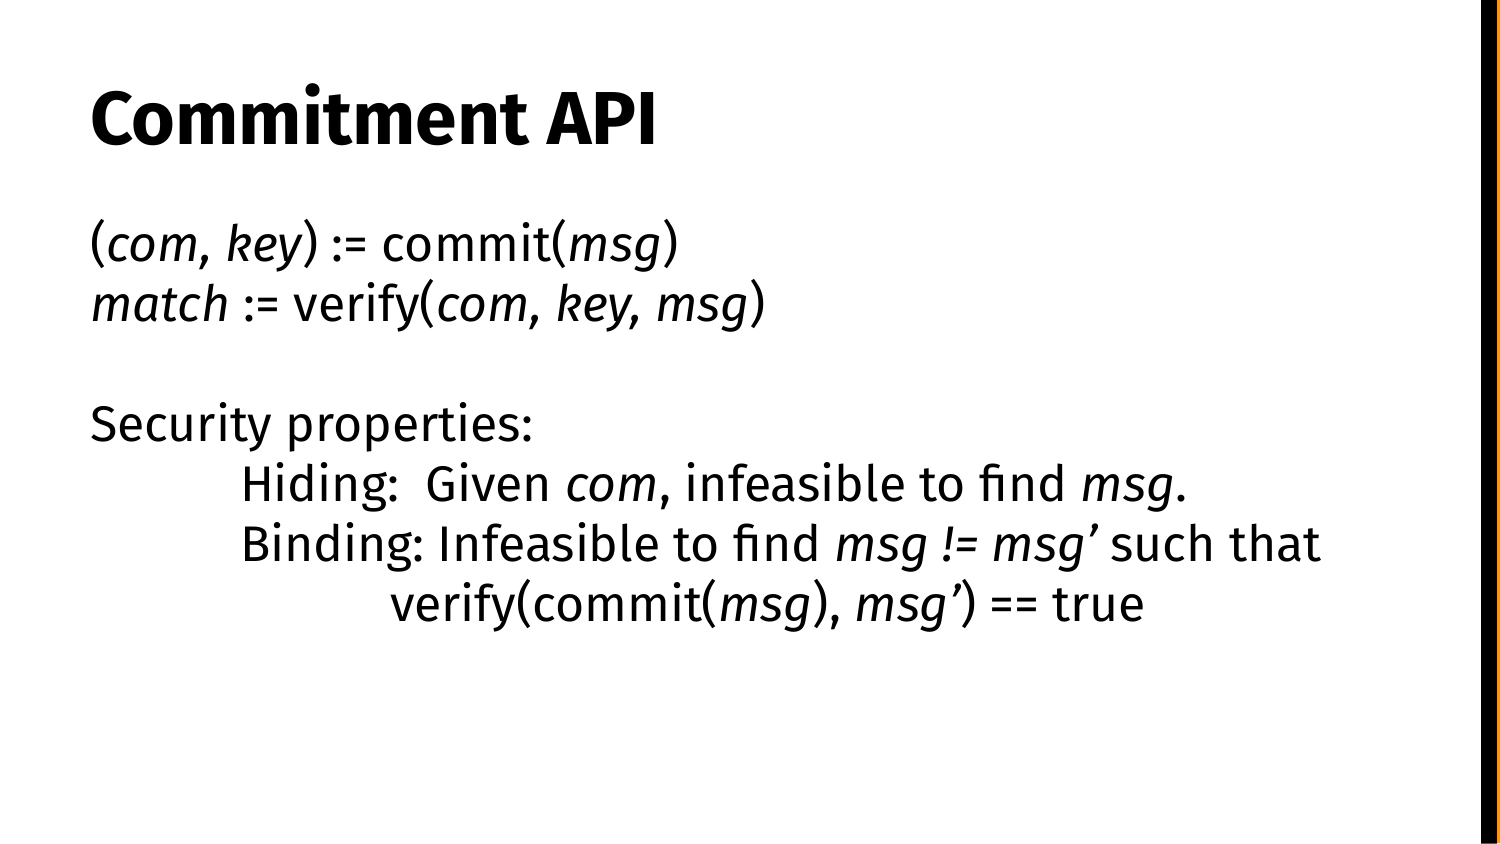

# Commitment API
(com, key) := commit(msg)
match := verify(com, key, msg)

Security properties:
	Hiding:  Given com, infeasible to find msg.
	Binding: Infeasible to find msg != msg’ such that
		verify(commit(msg), msg’) == true